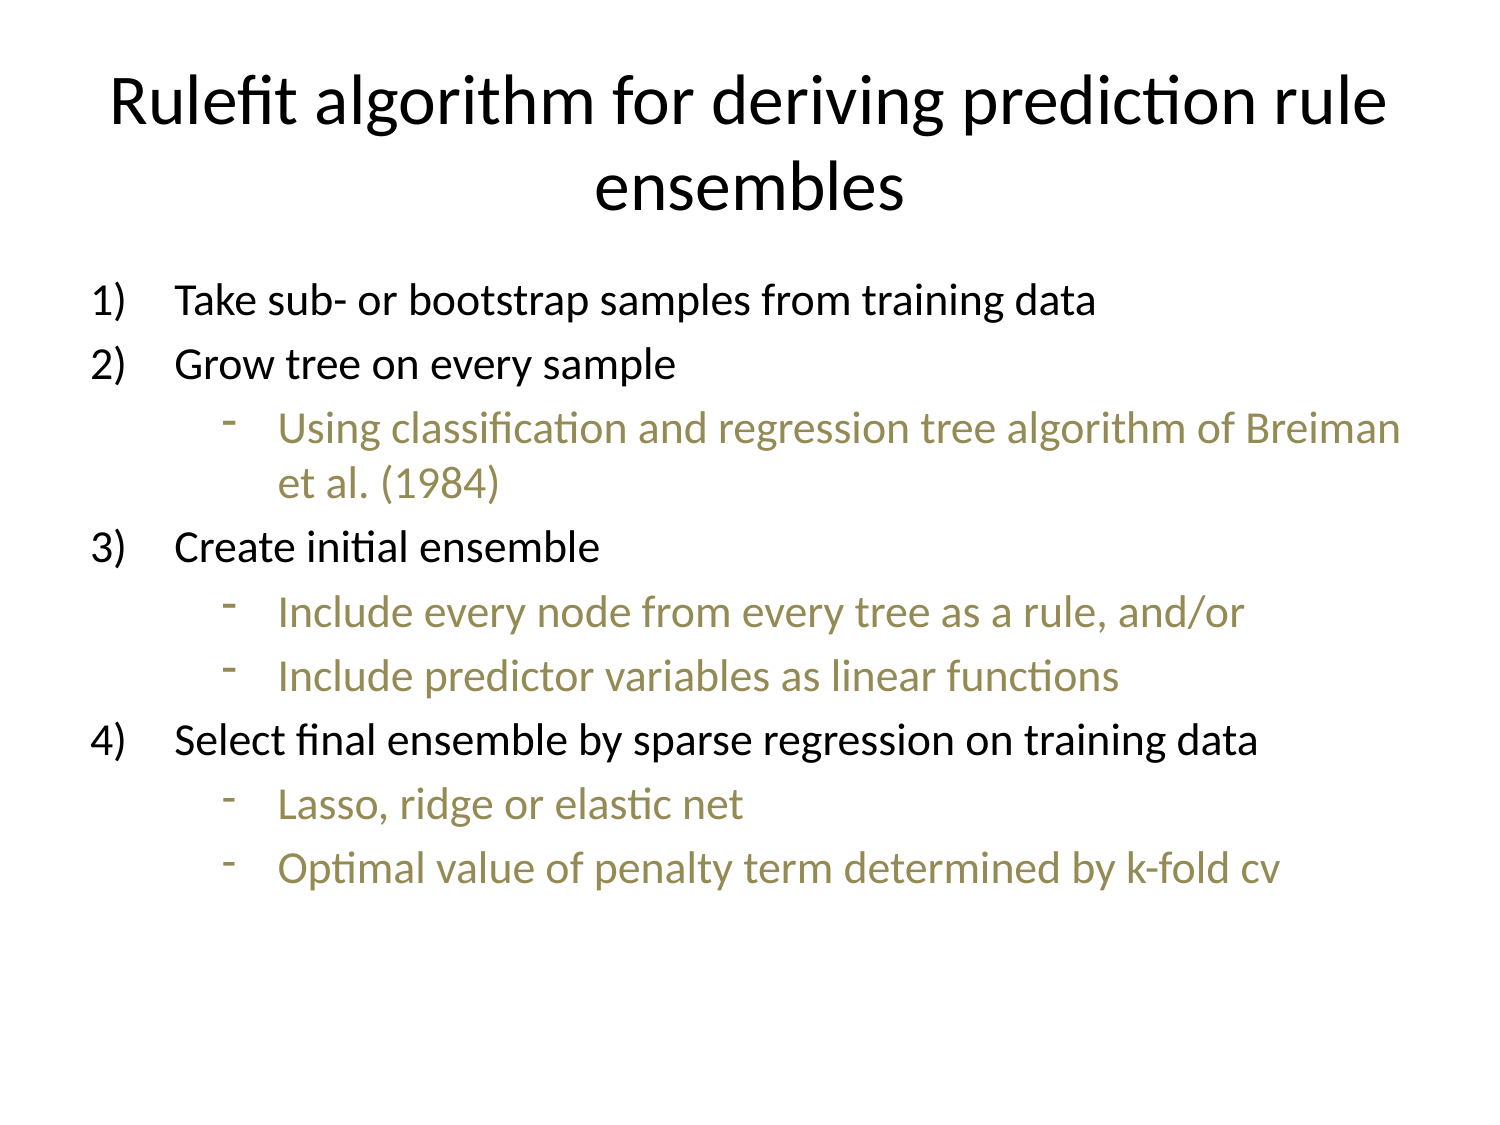

# Rulefit algorithm for deriving prediction rule ensembles
Take sub- or bootstrap samples from training data
Grow tree on every sample
Using classification and regression tree algorithm of Breiman et al. (1984)
Create initial ensemble
Include every node from every tree as a rule, and/or
Include predictor variables as linear functions
Select final ensemble by sparse regression on training data
Lasso, ridge or elastic net
Optimal value of penalty term determined by k-fold cv